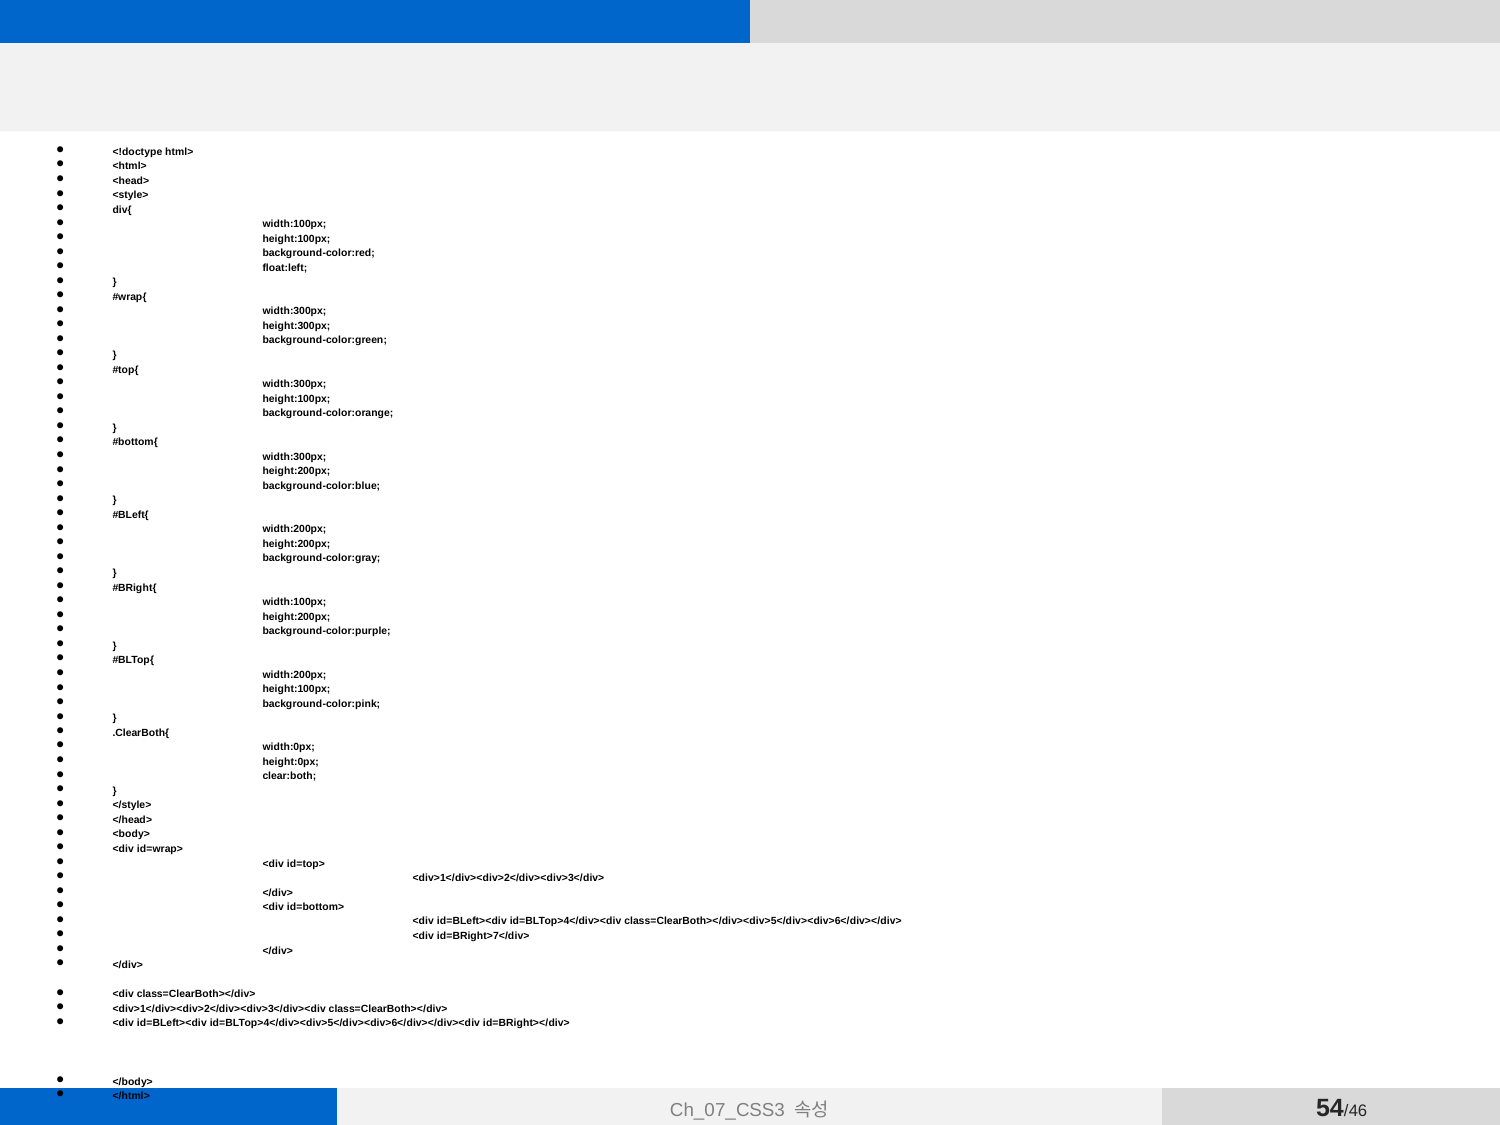

#
<!doctype html>
<html>
<head>
<style>
div{
	width:100px;
	height:100px;
	background-color:red;
	float:left;
}
#wrap{
	width:300px;
	height:300px;
	background-color:green;
}
#top{
	width:300px;
	height:100px;
	background-color:orange;
}
#bottom{
	width:300px;
	height:200px;
	background-color:blue;
}
#BLeft{
	width:200px;
	height:200px;
	background-color:gray;
}
#BRight{
	width:100px;
	height:200px;
	background-color:purple;
}
#BLTop{
	width:200px;
	height:100px;
	background-color:pink;
}
.ClearBoth{
	width:0px;
	height:0px;
	clear:both;
}
</style>
</head>
<body>
<div id=wrap>
	<div id=top>
		<div>1</div><div>2</div><div>3</div>
	</div>
	<div id=bottom>
		<div id=BLeft><div id=BLTop>4</div><div class=ClearBoth></div><div>5</div><div>6</div></div>
		<div id=BRight>7</div>
	</div>
</div>

<div class=ClearBoth></div>
<div>1</div><div>2</div><div>3</div><div class=ClearBoth></div>
<div id=BLeft><div id=BLTop>4</div><div>5</div><div>6</div></div><div id=BRight></div>

</body>
</html>